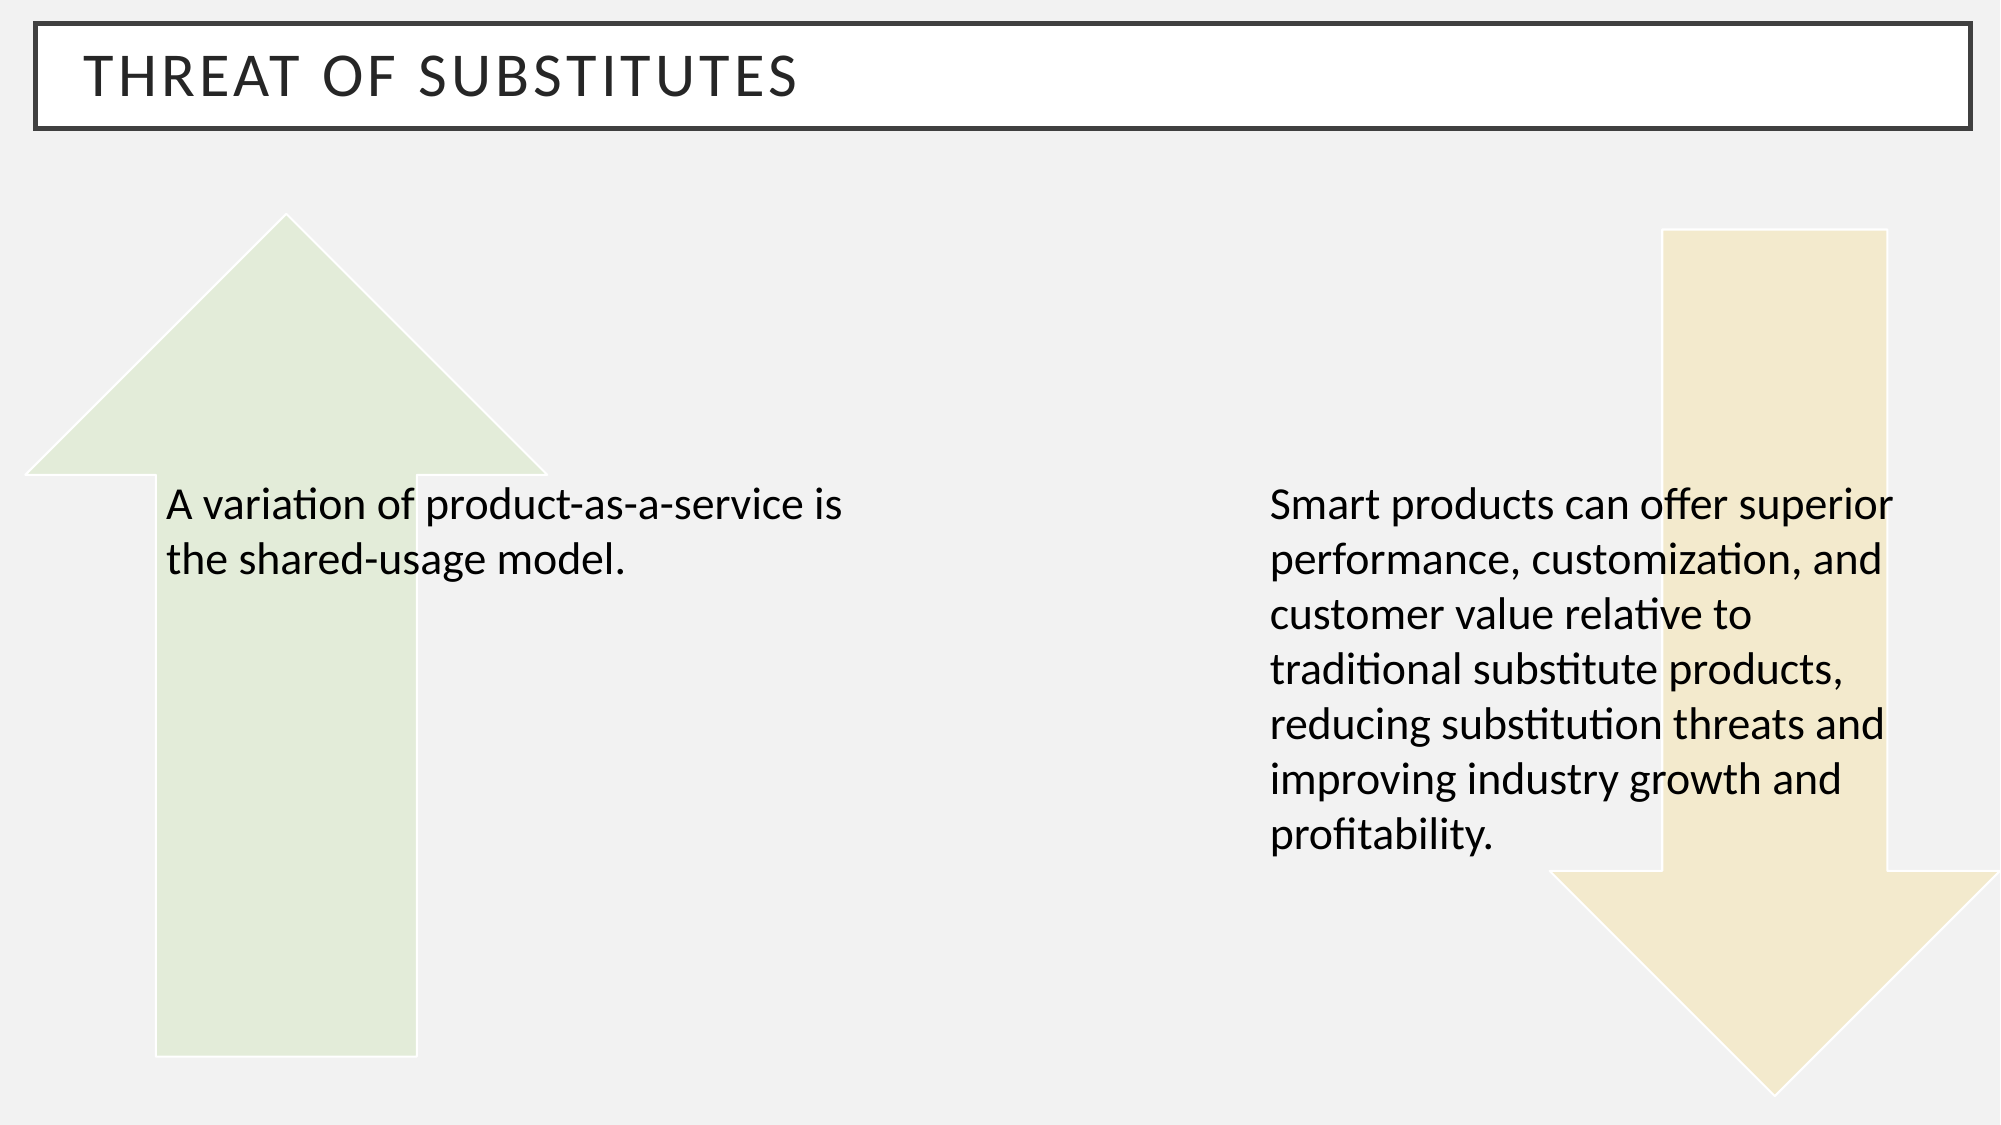

# Threat of substitutes

A variation of product-as-a-service is the shared-usage model.

Smart products can offer superior performance, customization, and customer value relative to traditional substitute products, reducing substitution threats and improving industry growth and profitability.